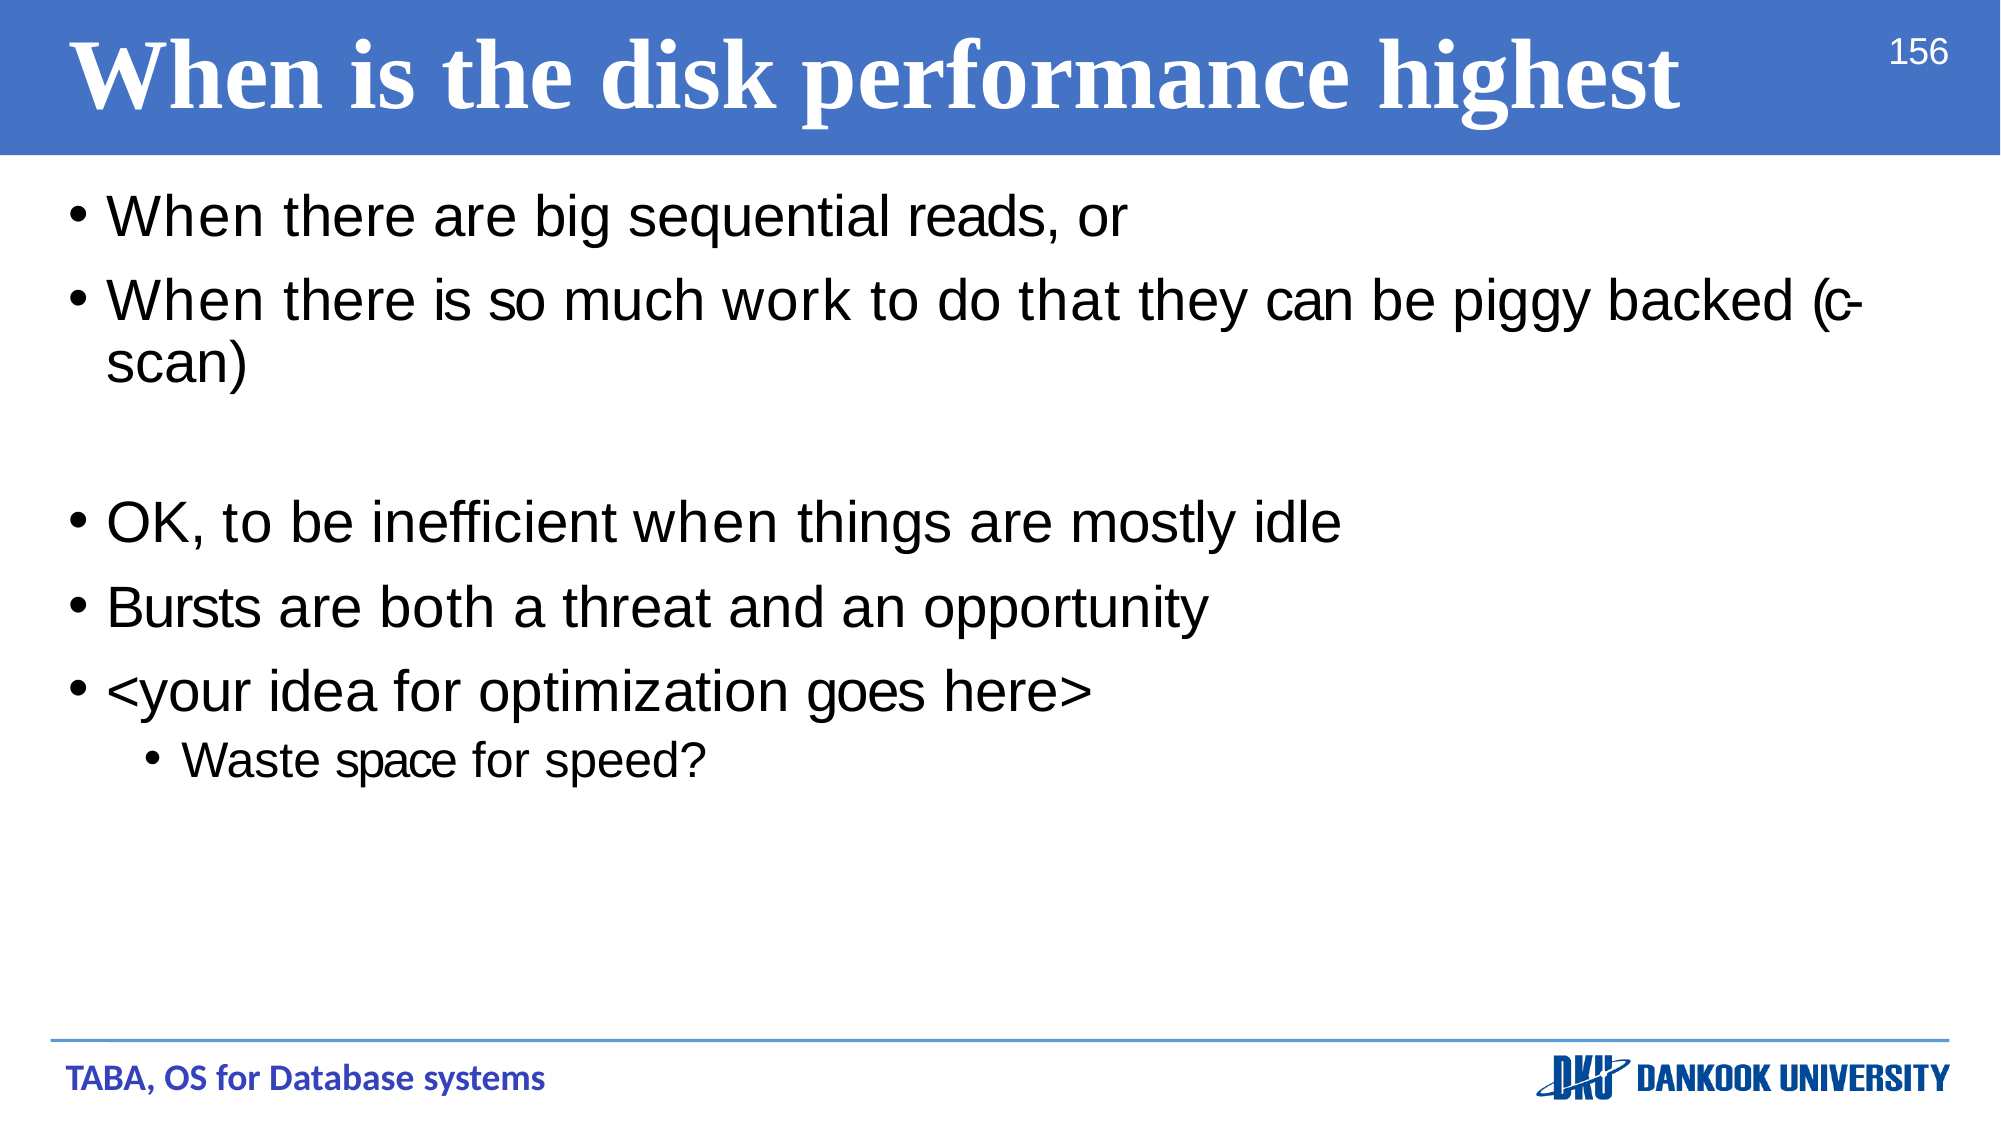

# When is the disk performance highest
156
When there are big sequential reads, or
When there is so much work to do that they can be piggy backed (c-scan)

OK, to be inefficient when things are mostly idle
Bursts are both a threat and an opportunity
<your idea for optimization goes here>
Waste space for speed?
TABA, OS for Database systems